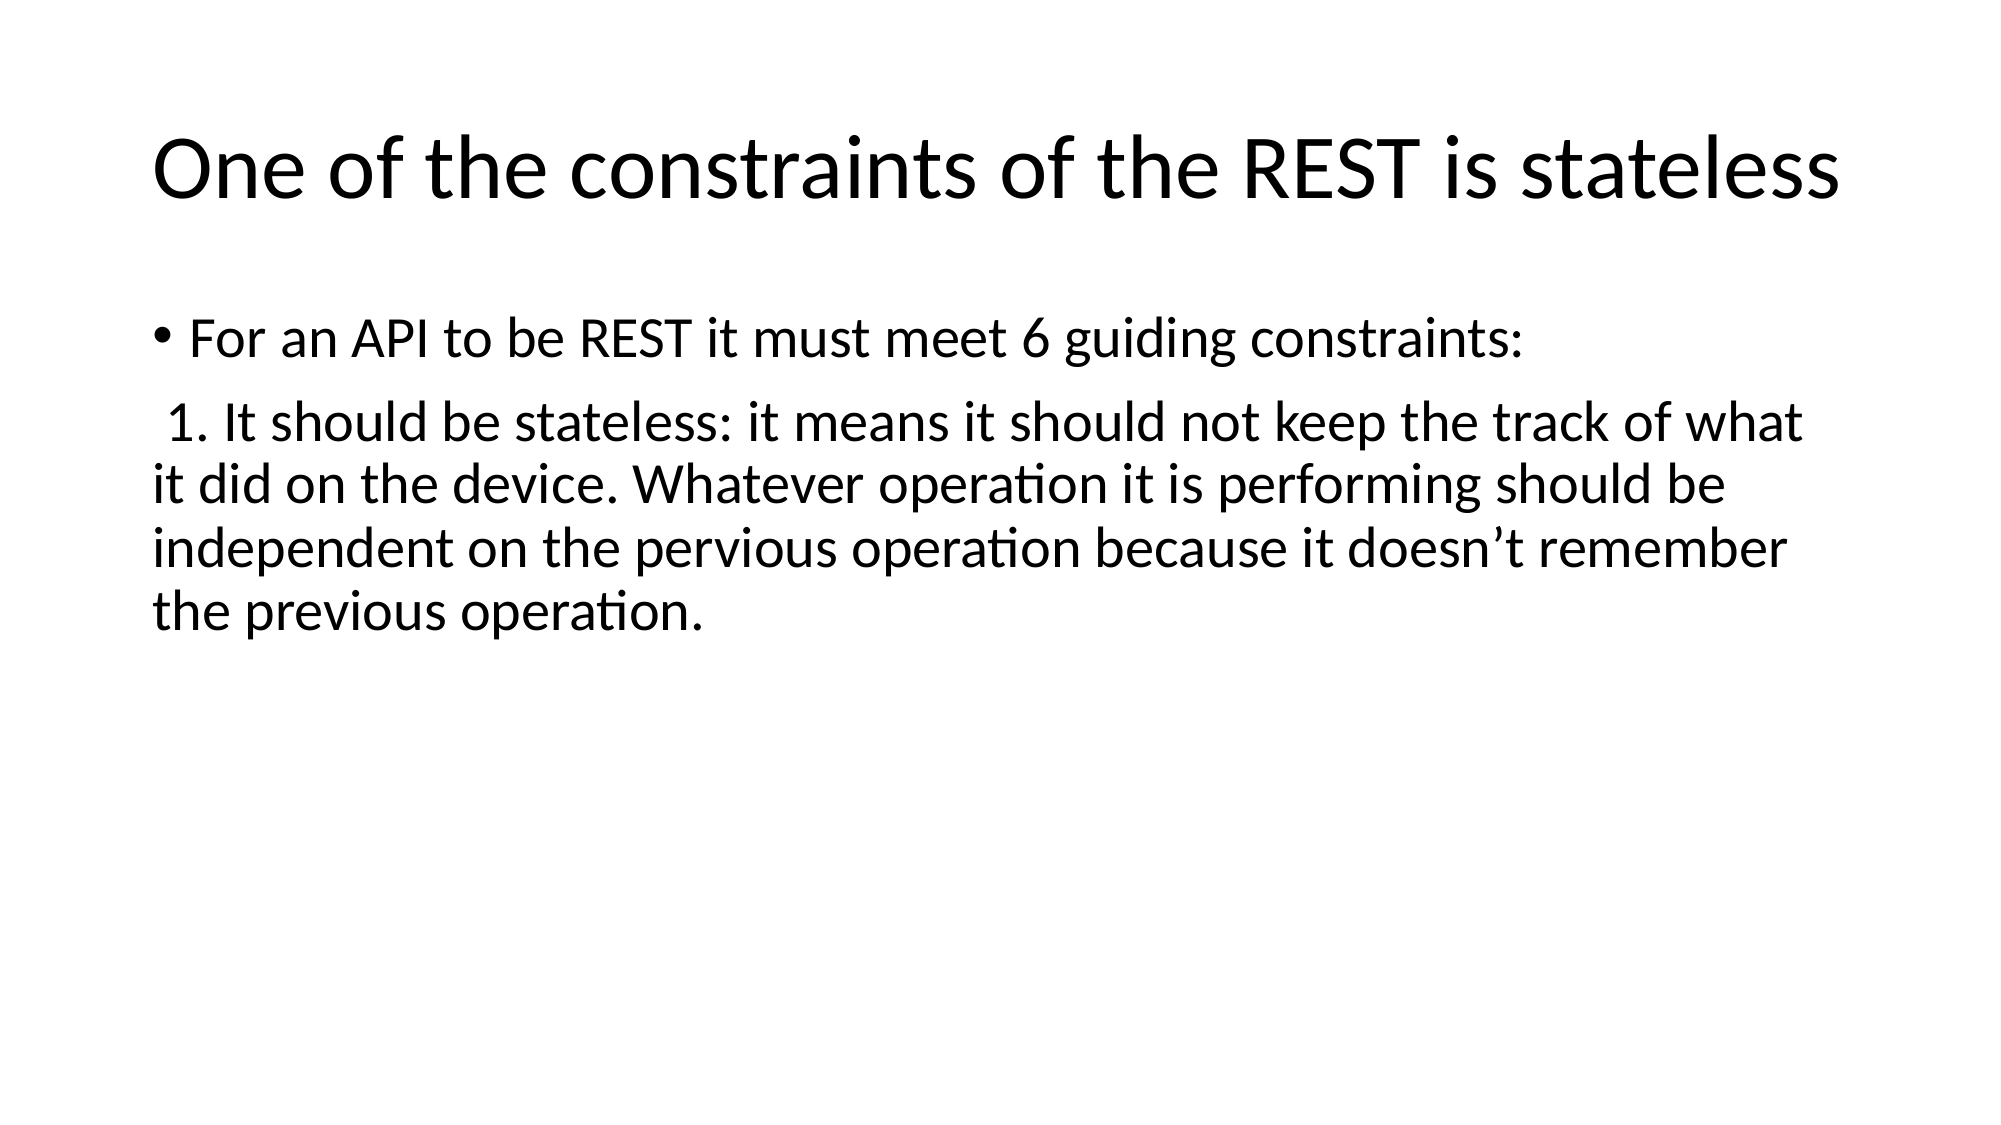

# One of the constraints of the REST is stateless
For an API to be REST it must meet 6 guiding constraints:
 1. It should be stateless: it means it should not keep the track of what it did on the device. Whatever operation it is performing should be independent on the pervious operation because it doesn’t remember the previous operation.